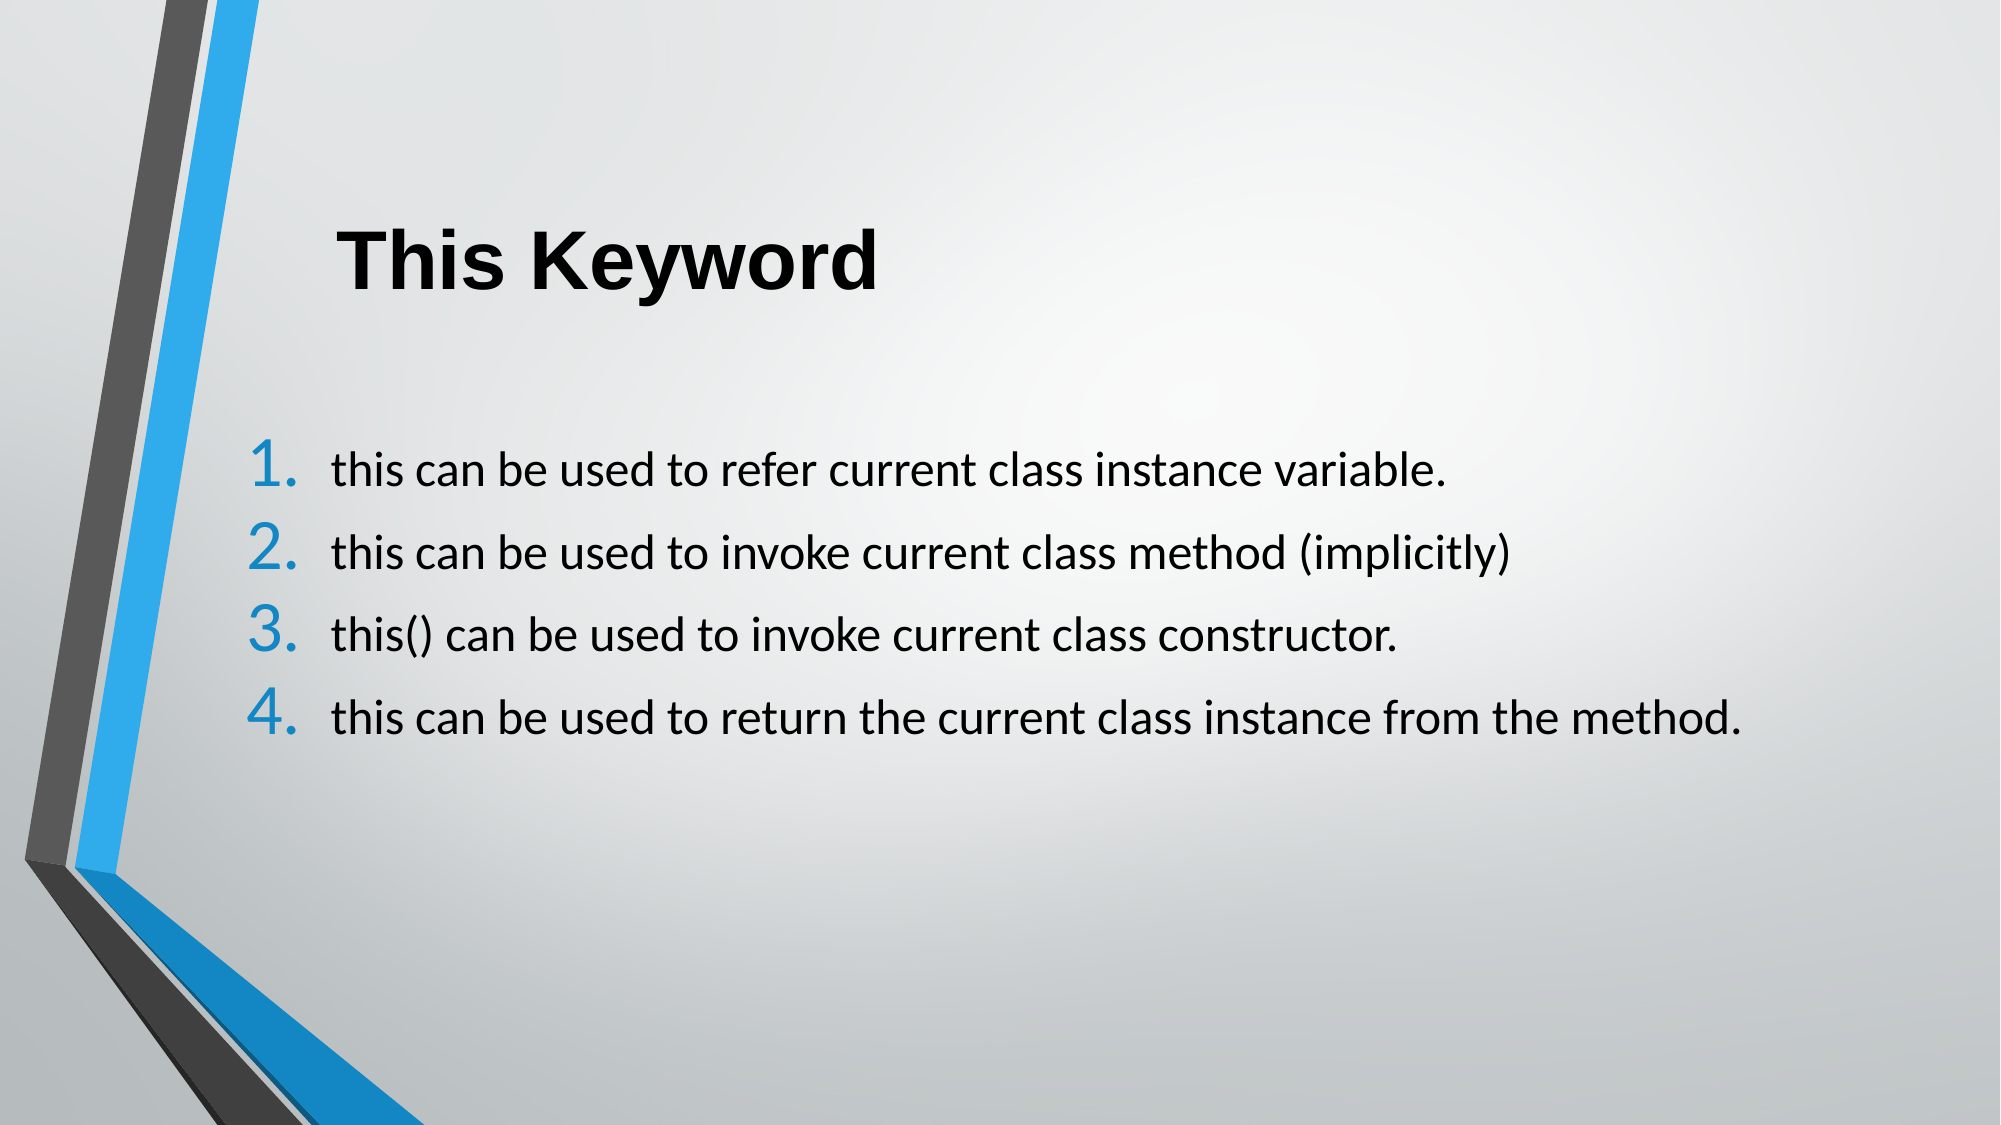

# This Keyword
this can be used to refer current class instance variable.
this can be used to invoke current class method (implicitly)
this() can be used to invoke current class constructor.
this can be used to return the current class instance from the method.